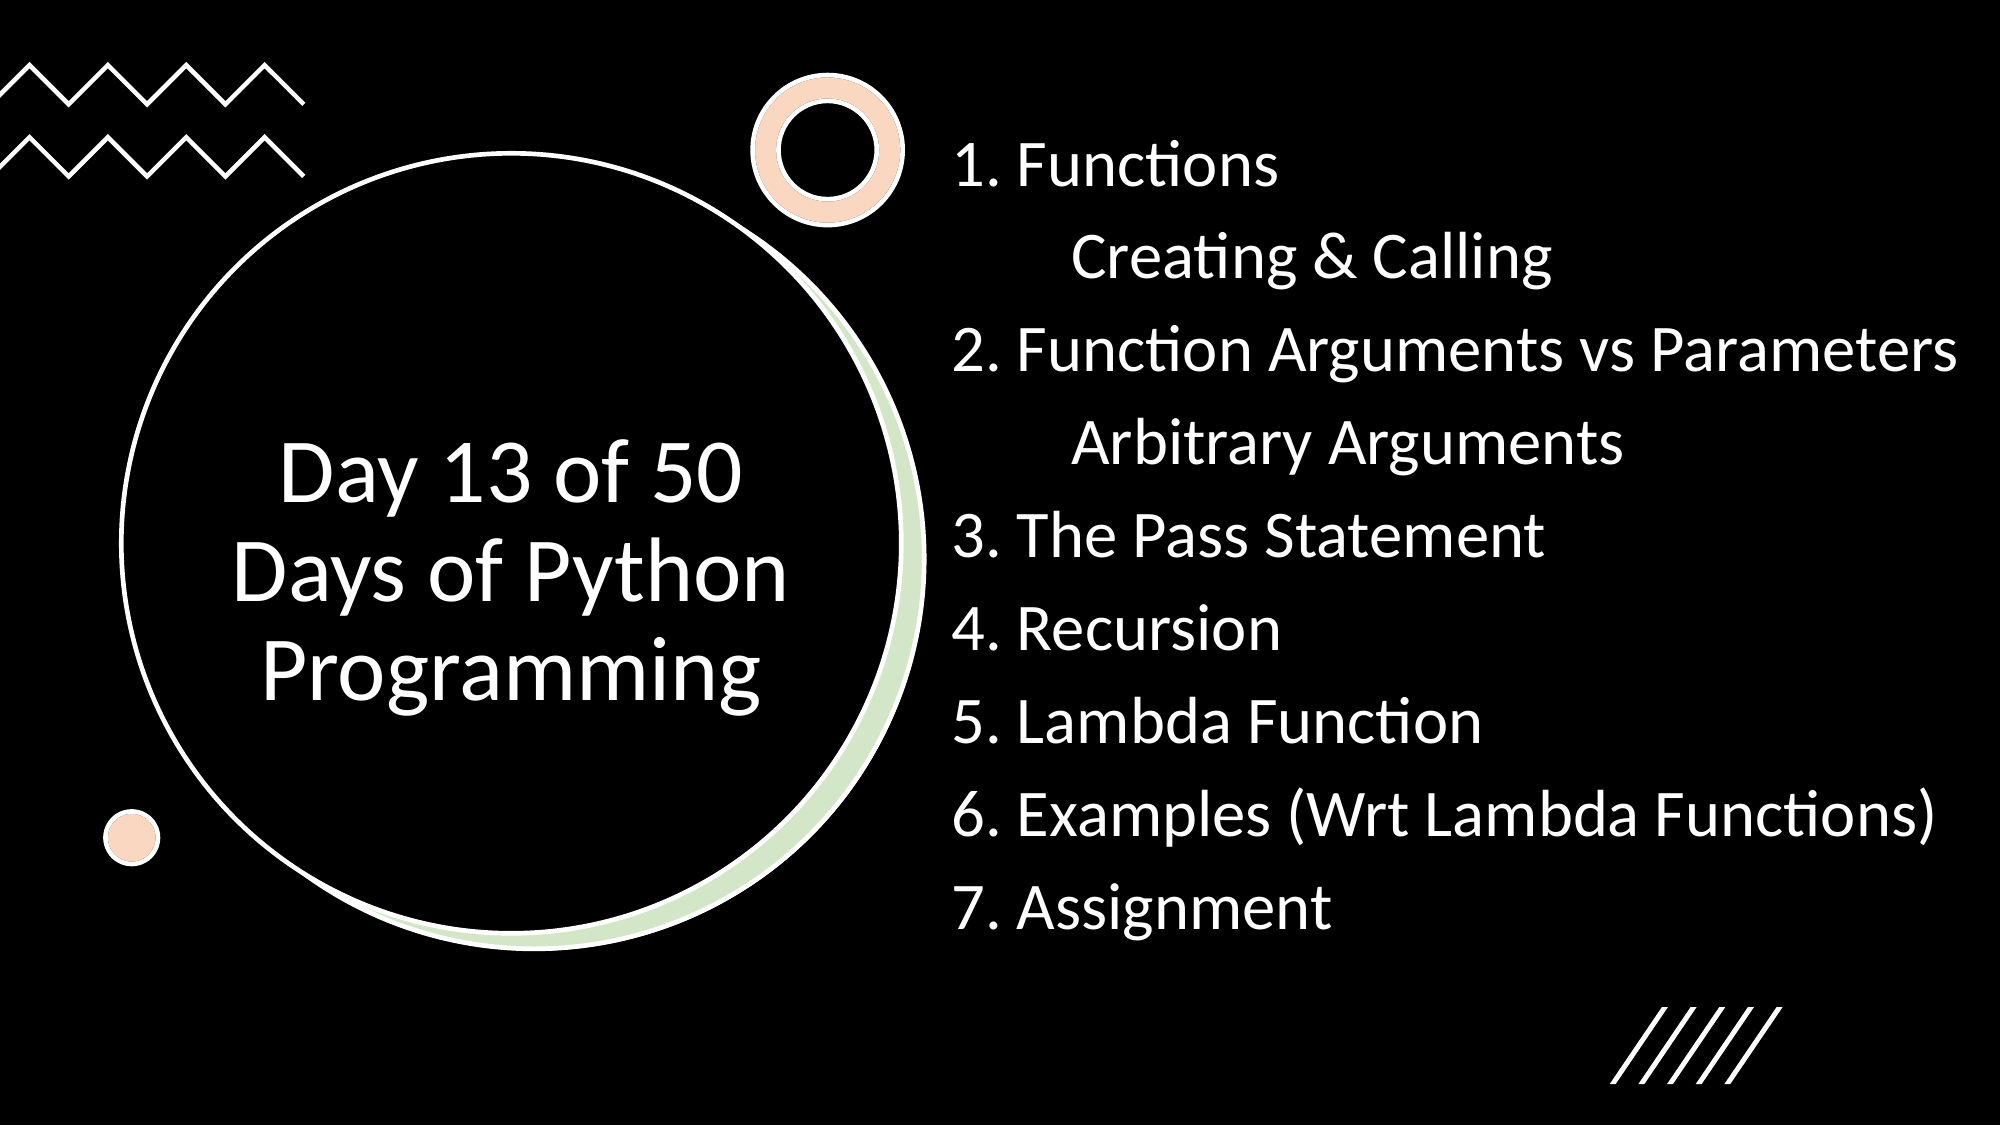

1. Functions
        Creating & Calling
2. Function Arguments vs Parameters
        Arbitrary Arguments
3. The Pass Statement
4. Recursion
5. Lambda Function
6. Examples (Wrt Lambda Functions)
7. Assignment

# Day 13 of 50 Days of Python Programming